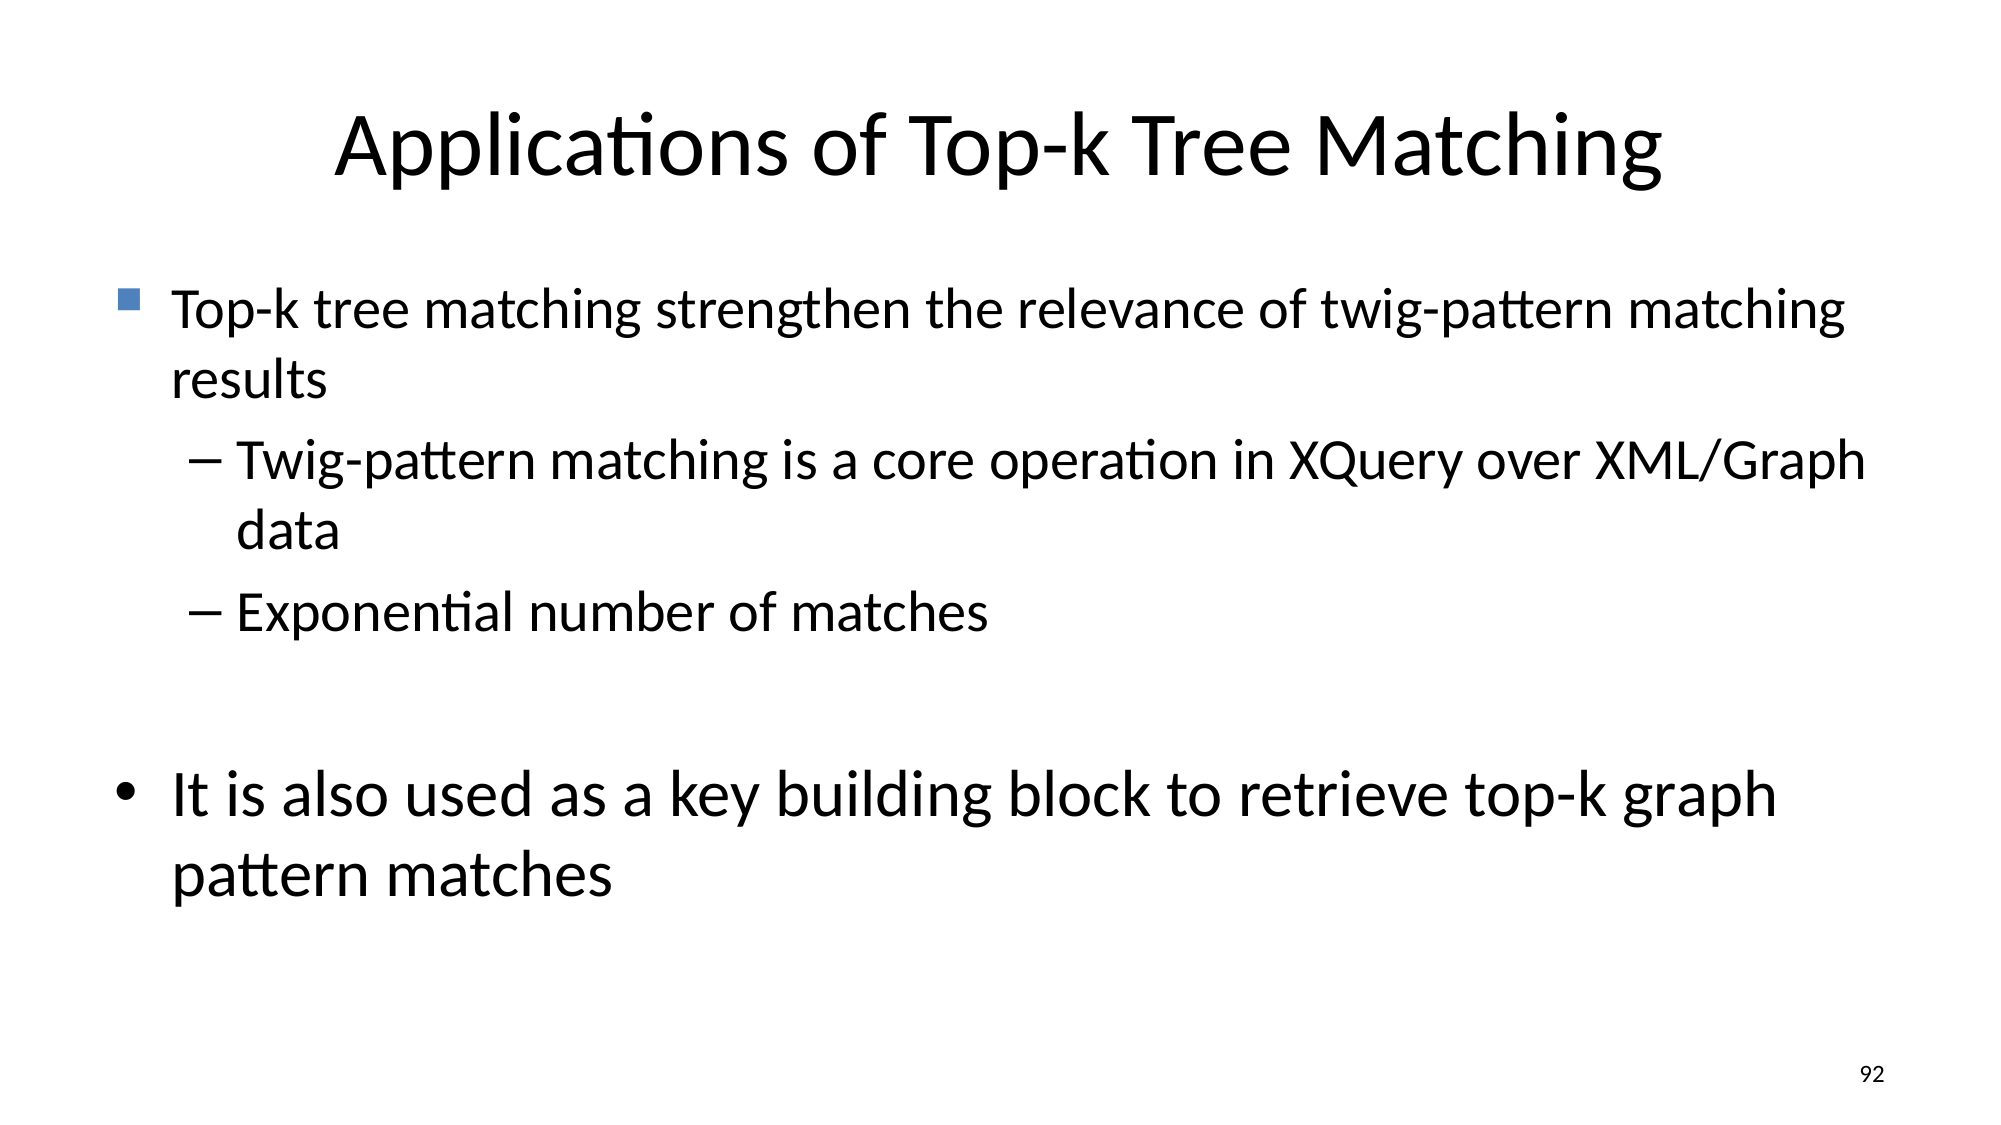

# Applications of Top-k Tree Matching
Top-k tree matching strengthen the relevance of twig-pattern matching results
Twig-pattern matching is a core operation in XQuery over XML/Graph data
Exponential number of matches

It is also used as a key building block to retrieve top-k graph pattern matches
92